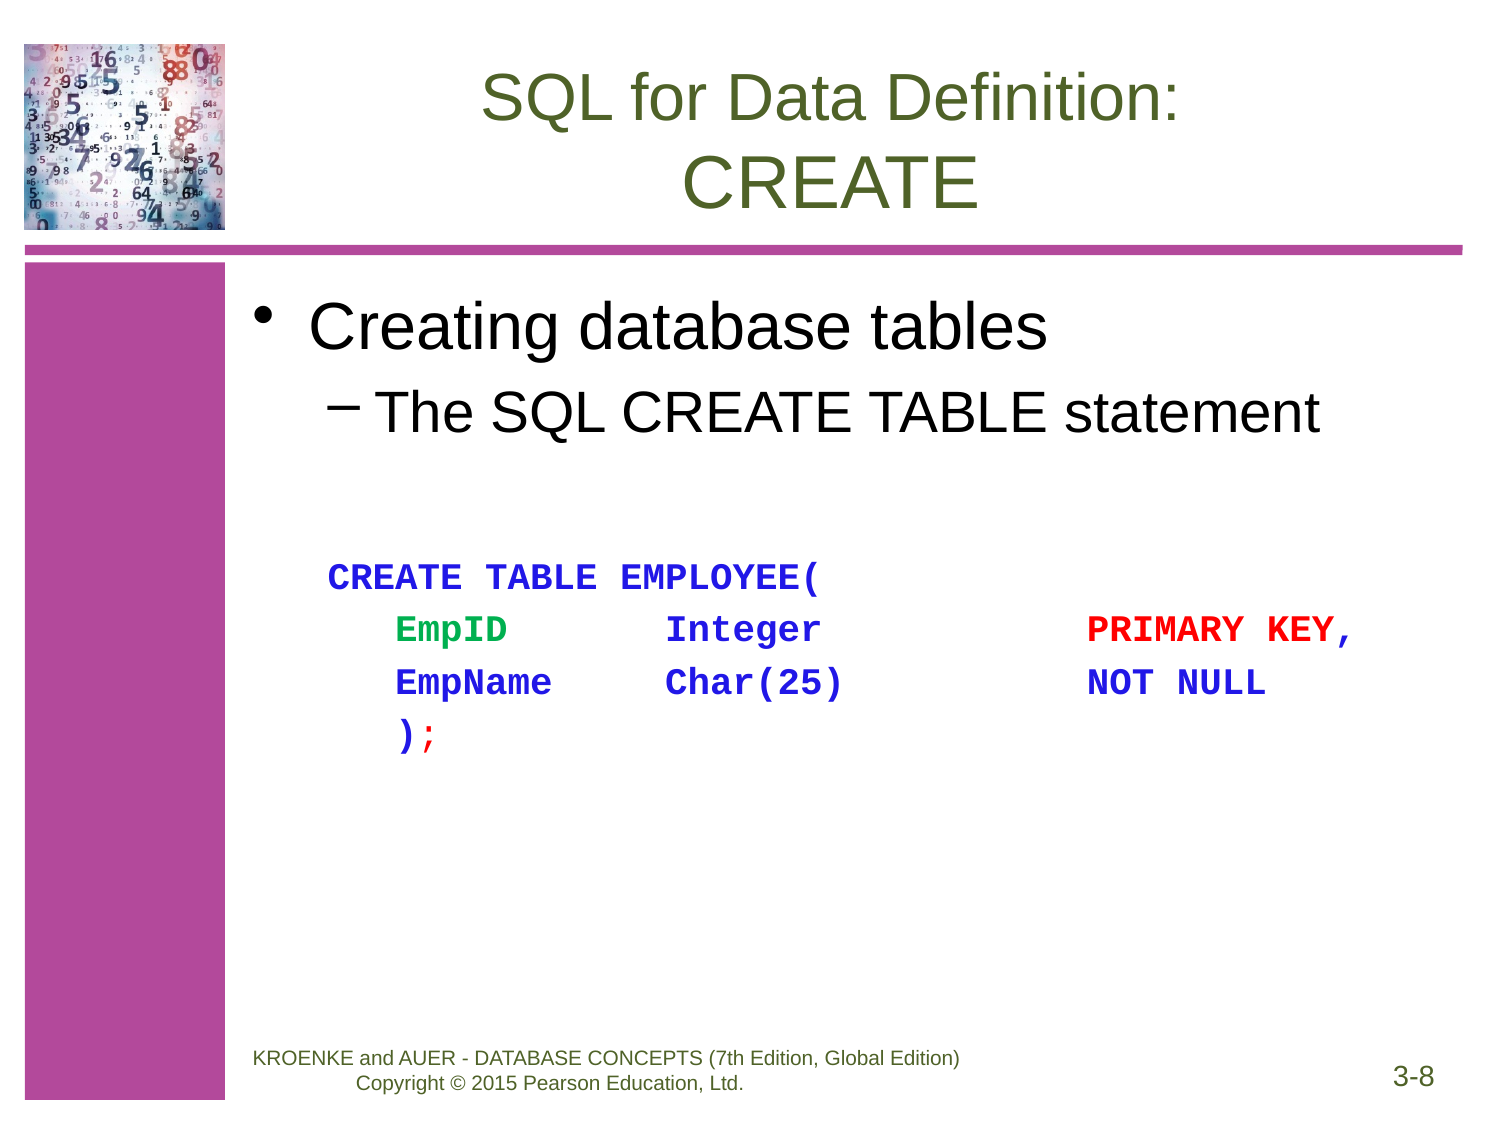

# SQL for Data Definition: CREATE
Creating database tables
The SQL CREATE TABLE statement

CREATE TABLE EMPLOYEE(
   EmpID       Integer 	     PRIMARY KEY,
   EmpName     Char(25)	     NOT NULL
   );
KROENKE and AUER - DATABASE CONCEPTS (7th Edition, Global Edition)                                      Copyright © 2015 Pearson Education, Ltd.
3-8